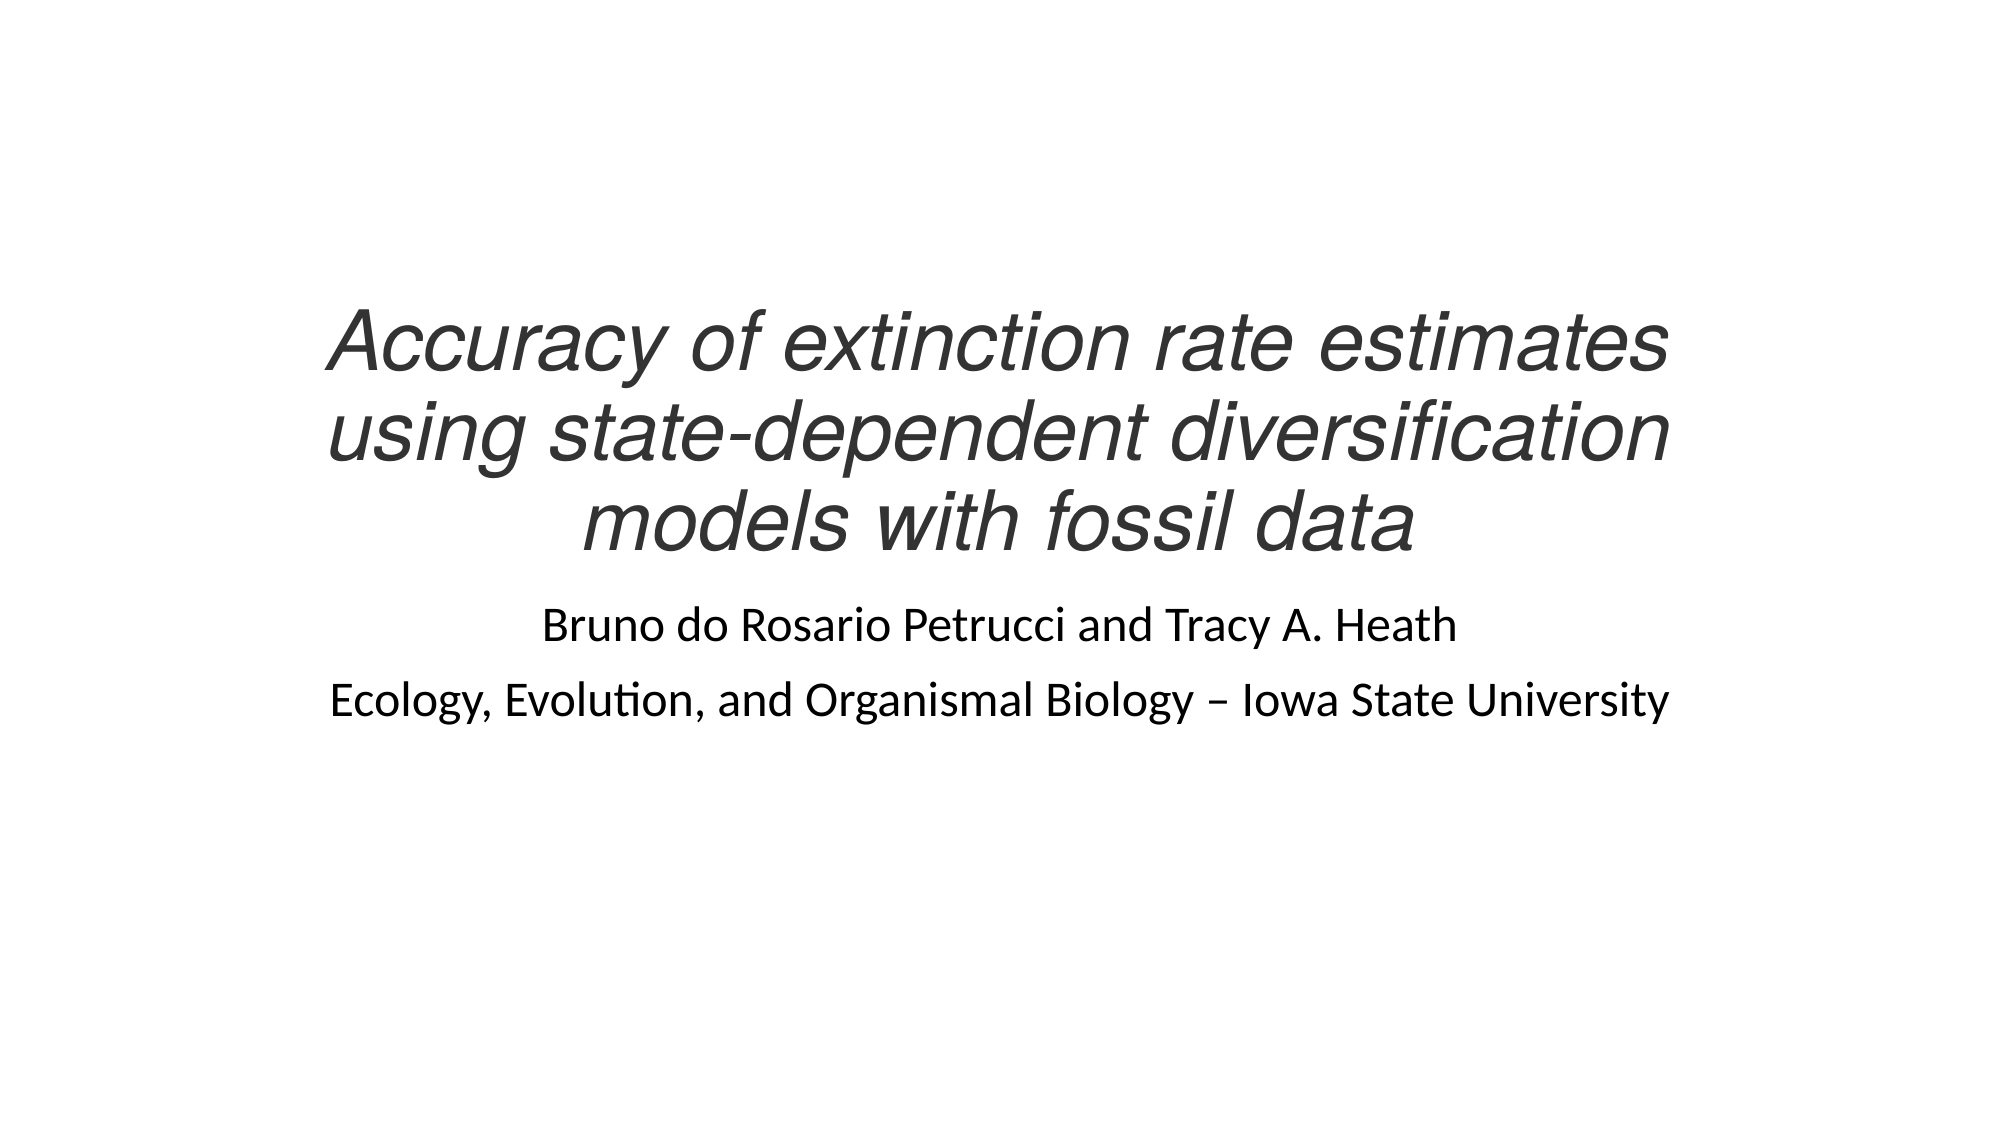

# Accuracy of extinction rate estimates using state-dependent diversification models with fossil data
Bruno do Rosario Petrucci and Tracy A. Heath
Ecology, Evolution, and Organismal Biology – Iowa State University